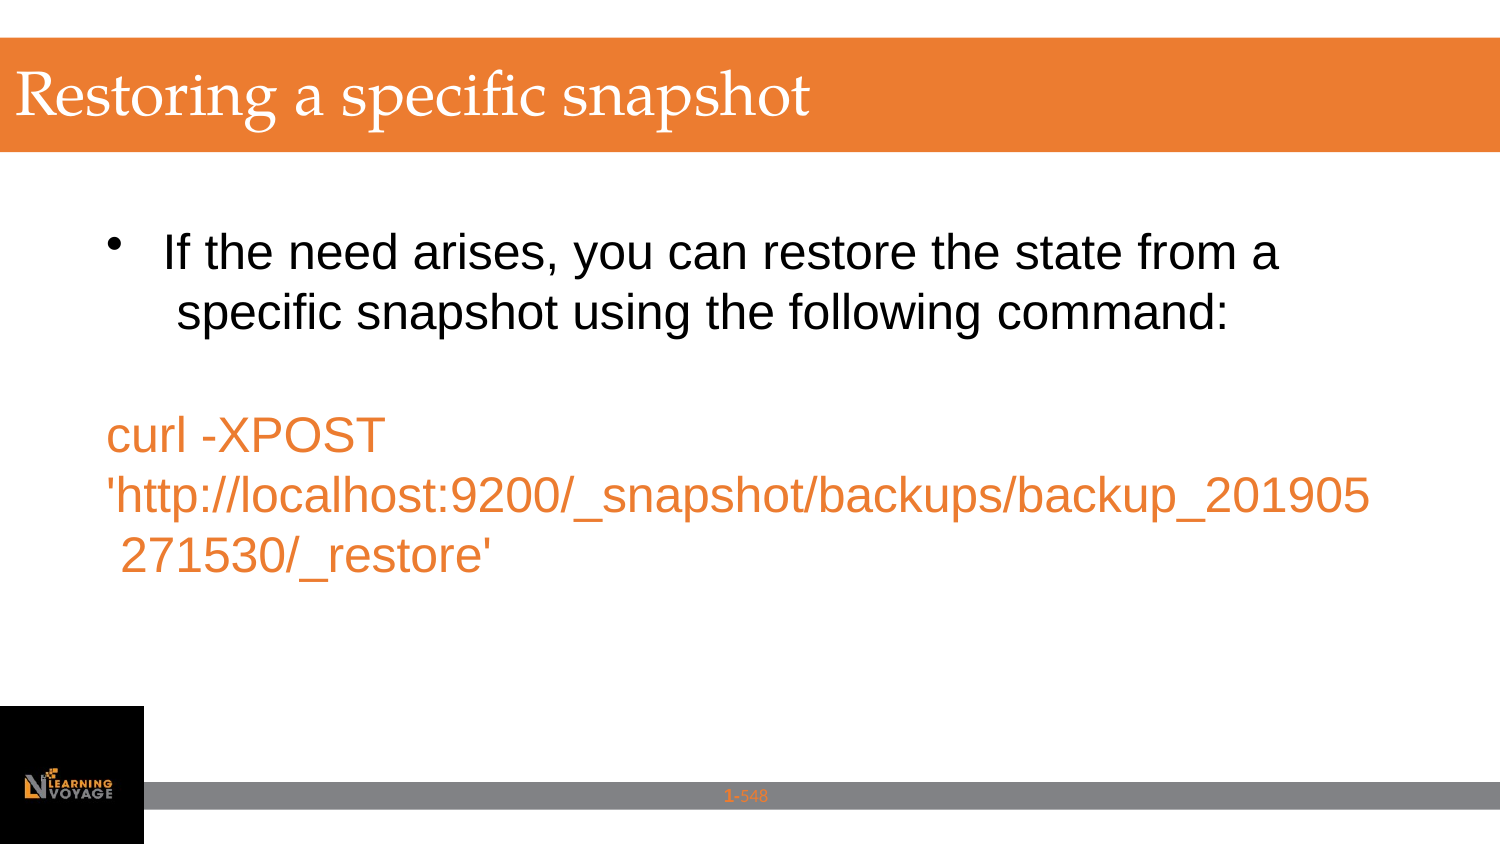

# Restoring a specific snapshot
If the need arises, you can restore the state from a  specific snapshot using the following command:

curl -XPOST  'http://localhost:9200/_snapshot/backups/backup_201905  271530/_restore'
1-548